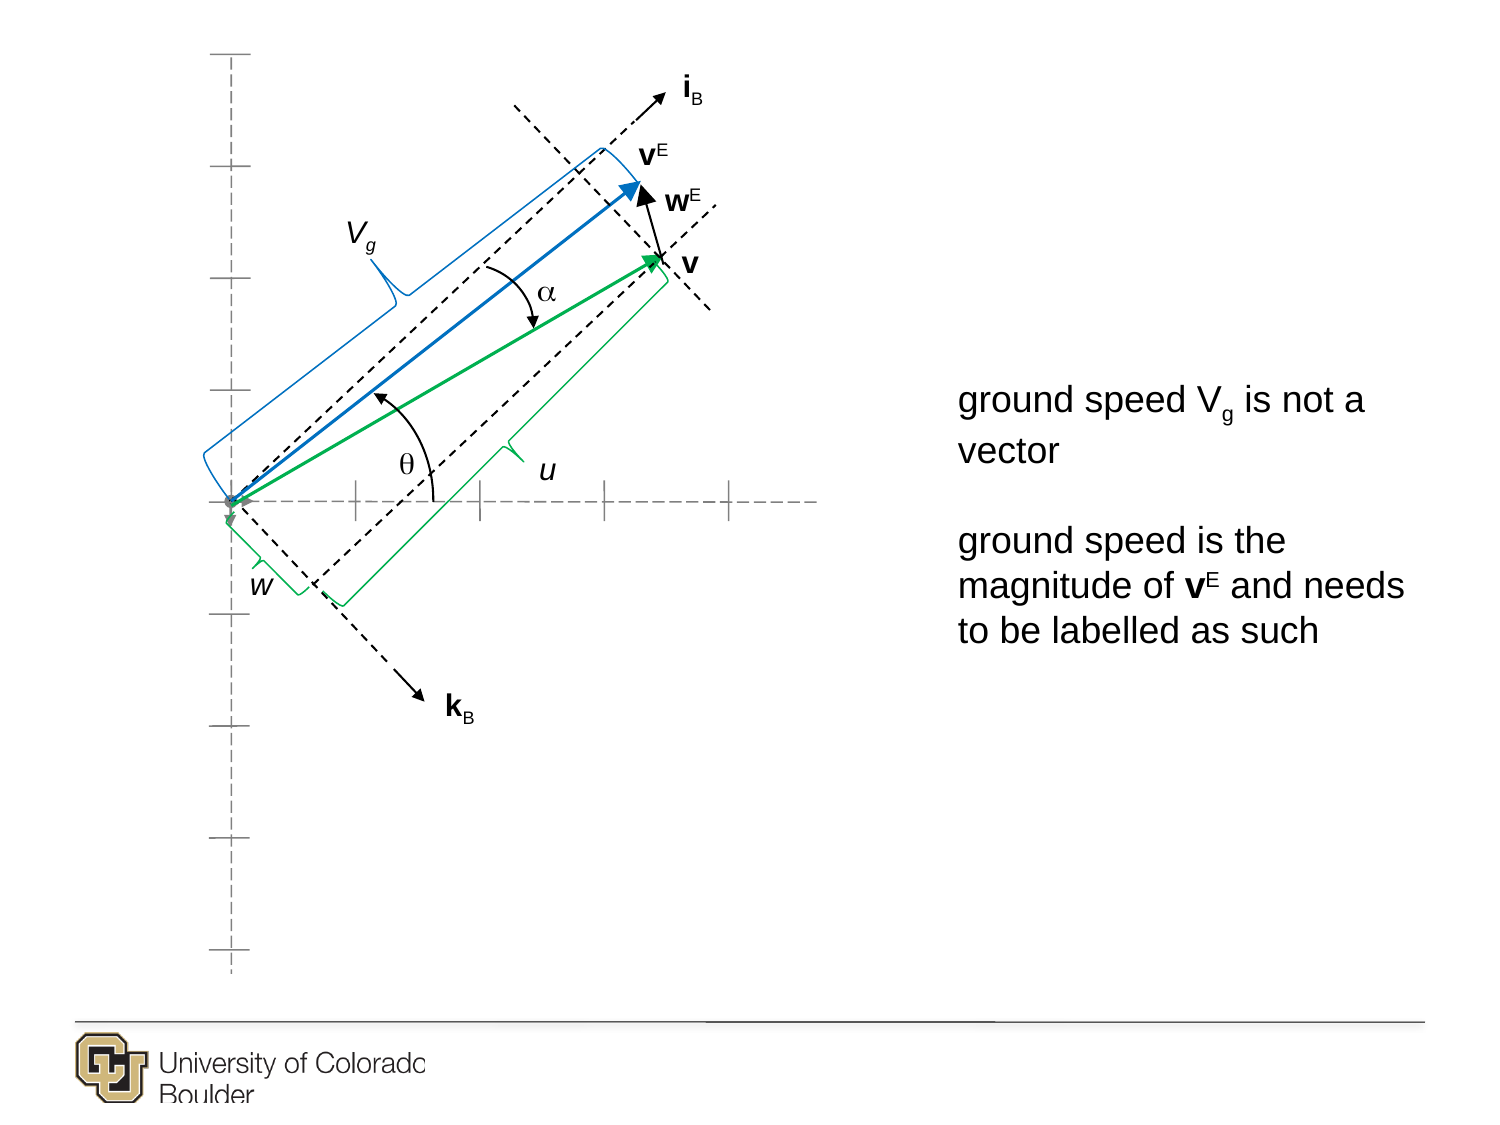

iB

vE

wE

Vg

v
α

θ
u

w

kB

ground speed Vg is not a vector

ground speed is the magnitude of vE and needs to be labelled as such